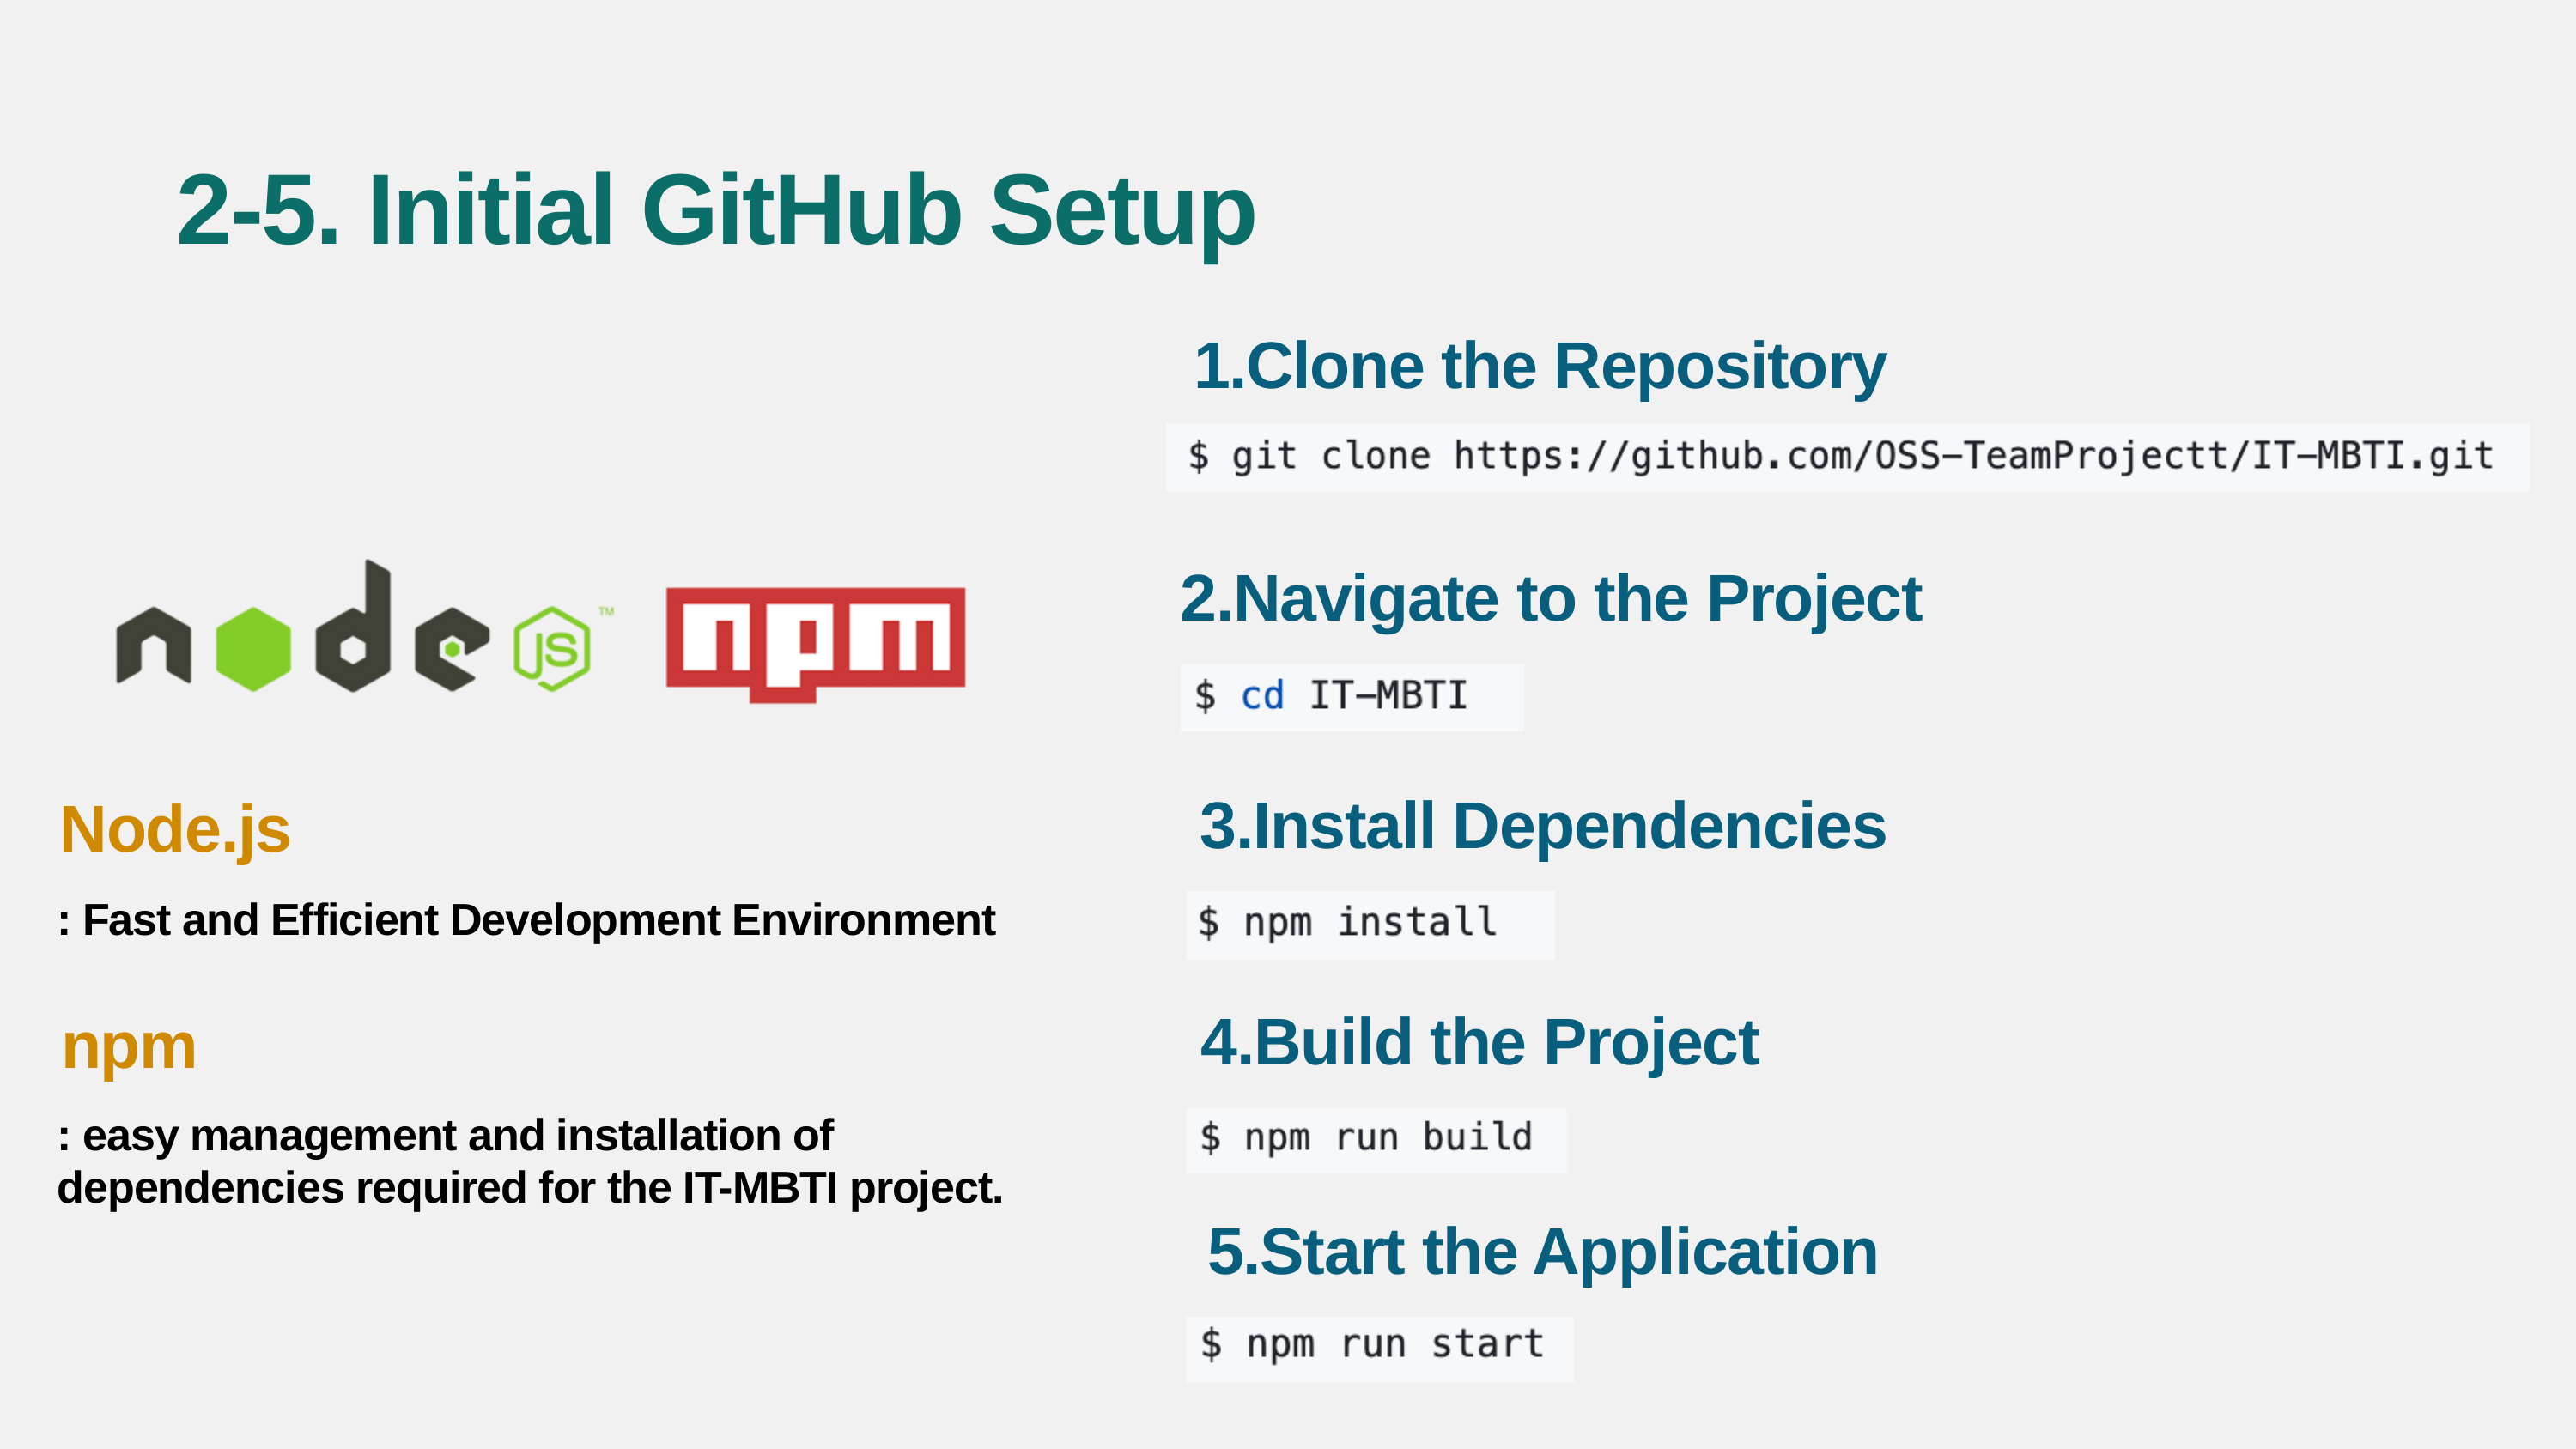

2-5. Initial GitHub Setup
1.Clone the Repository

2.Navigate to the Project

3.Install Dependencies
Node.js

: Fast and Efficient Development Environment
4.Build the Project
npm
: easy management and installation of dependencies required for the IT-MBTI project.

5.Start the Application